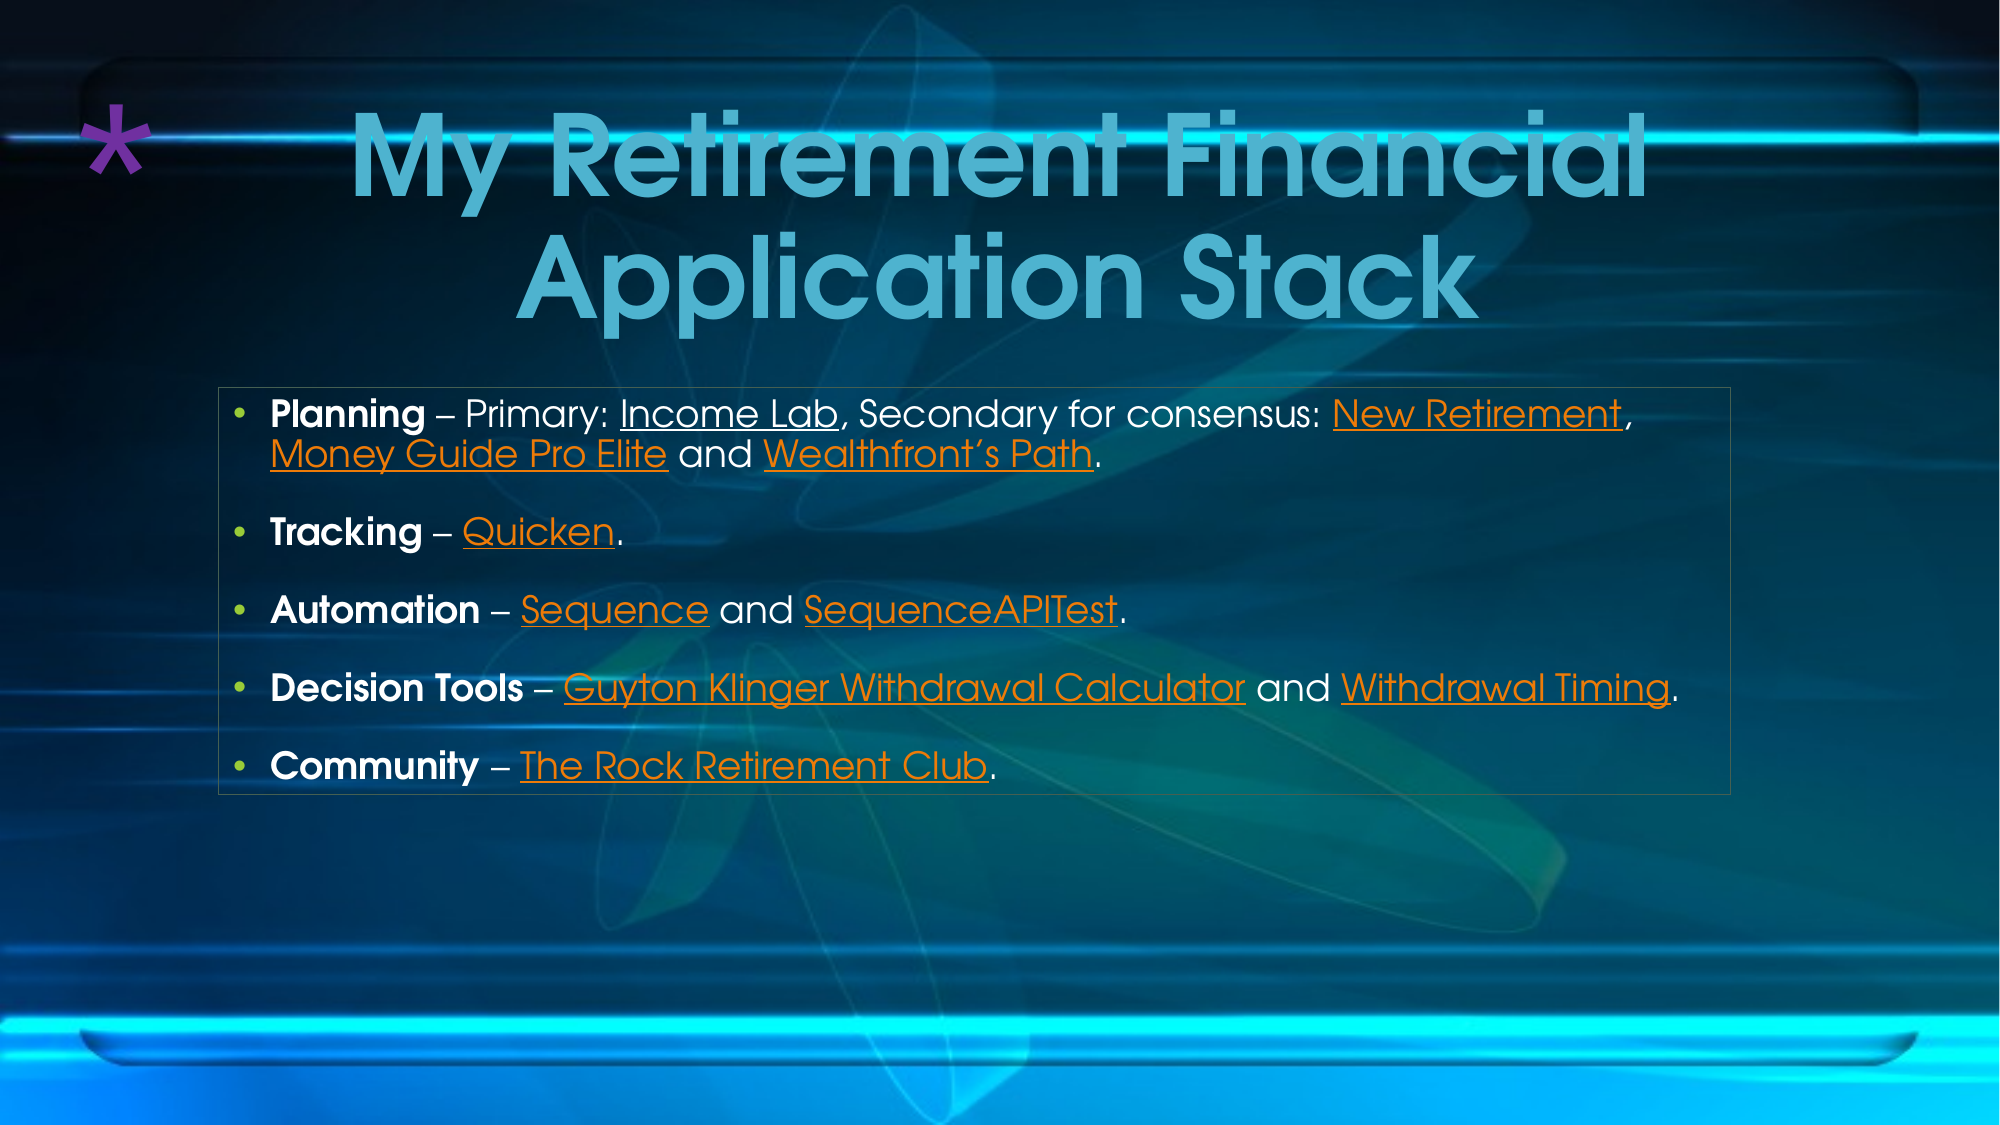

*
# My Retirement Financial Application Stack
Planning – Primary: Income Lab, Secondary for consensus: New Retirement, Money Guide Pro Elite and Wealthfront’s Path.
Tracking – Quicken.
Automation – Sequence and SequenceAPITest.
Decision Tools – Guyton Klinger Withdrawal Calculator and Withdrawal Timing.
Community – The Rock Retirement Club.